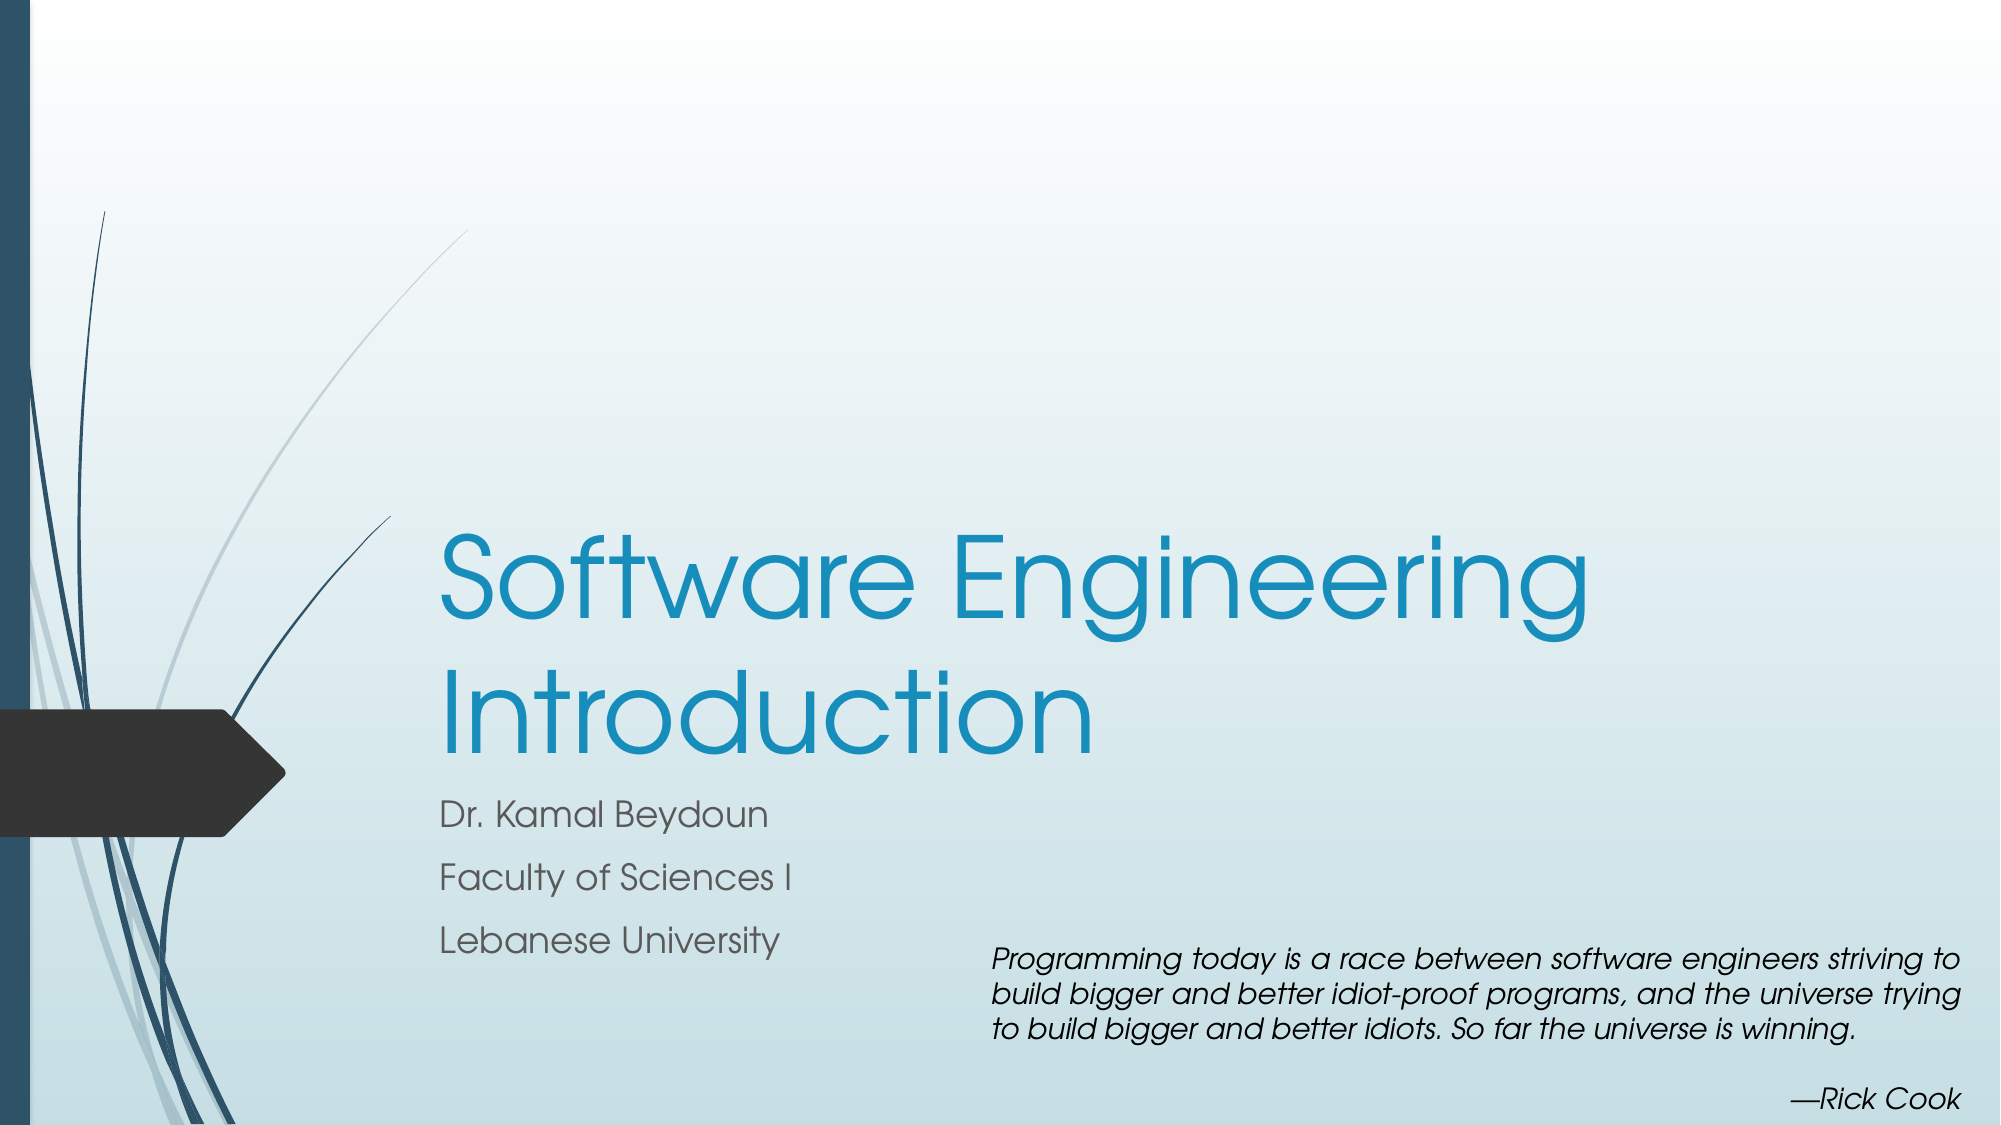

# Software Engineering Introduction
Dr. Kamal Beydoun
Faculty of Sciences I
Lebanese University

Programming today is a race between software engineers striving to build bigger and better idiot‐proof programs, and the universe trying to build bigger and better idiots. So far the universe is winning.

—Rick Cook